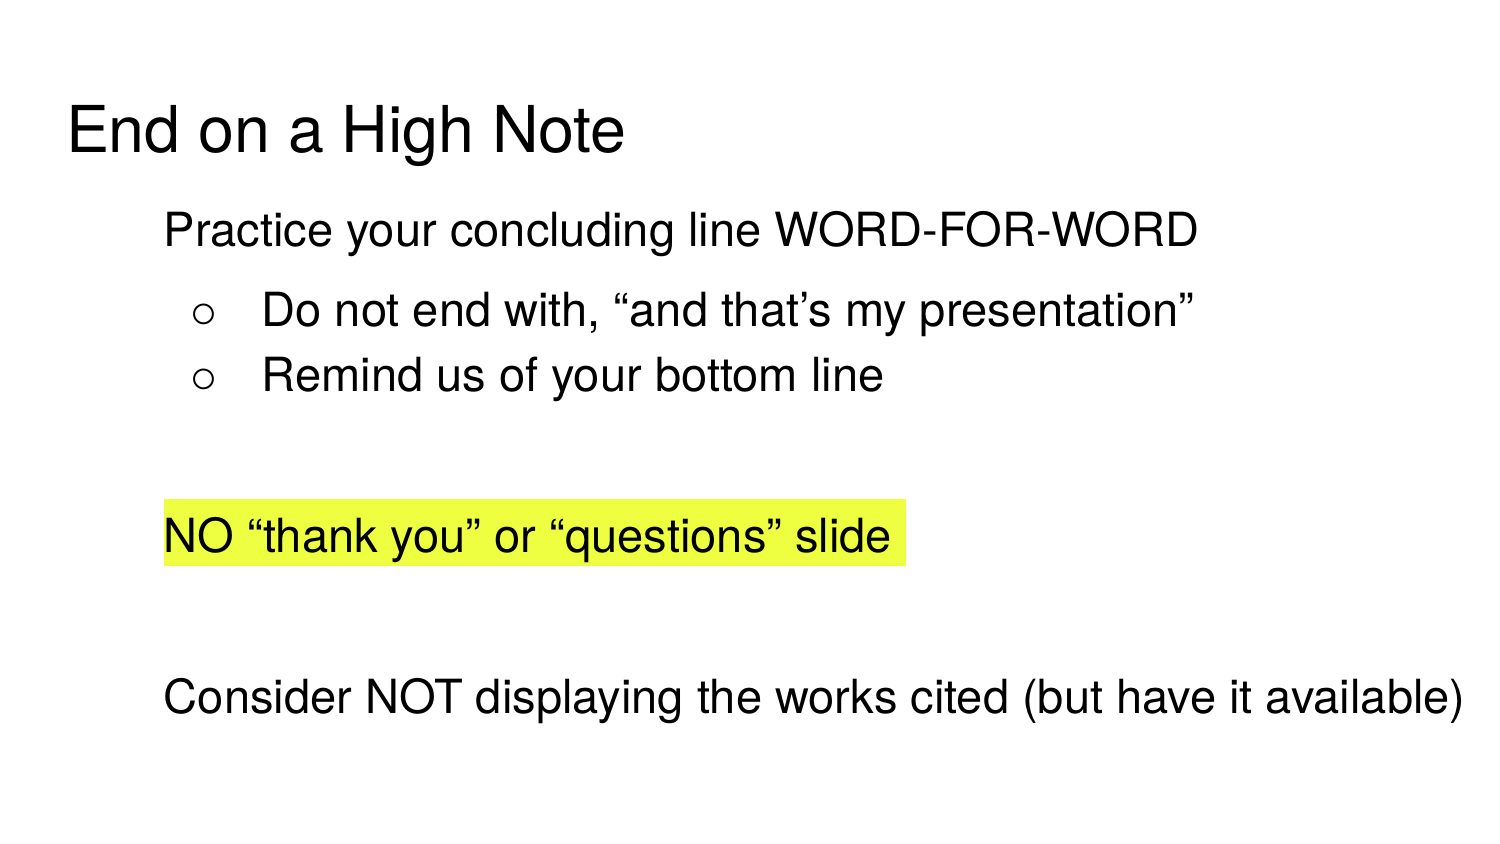

# End on a High Note
Practice your concluding line WORD-FOR-WORD
Do not end with, “and that’s my presentation”
Remind us of your bottom line

NO “thank you” or “questions” slide

Consider NOT displaying the works cited (but have it available)